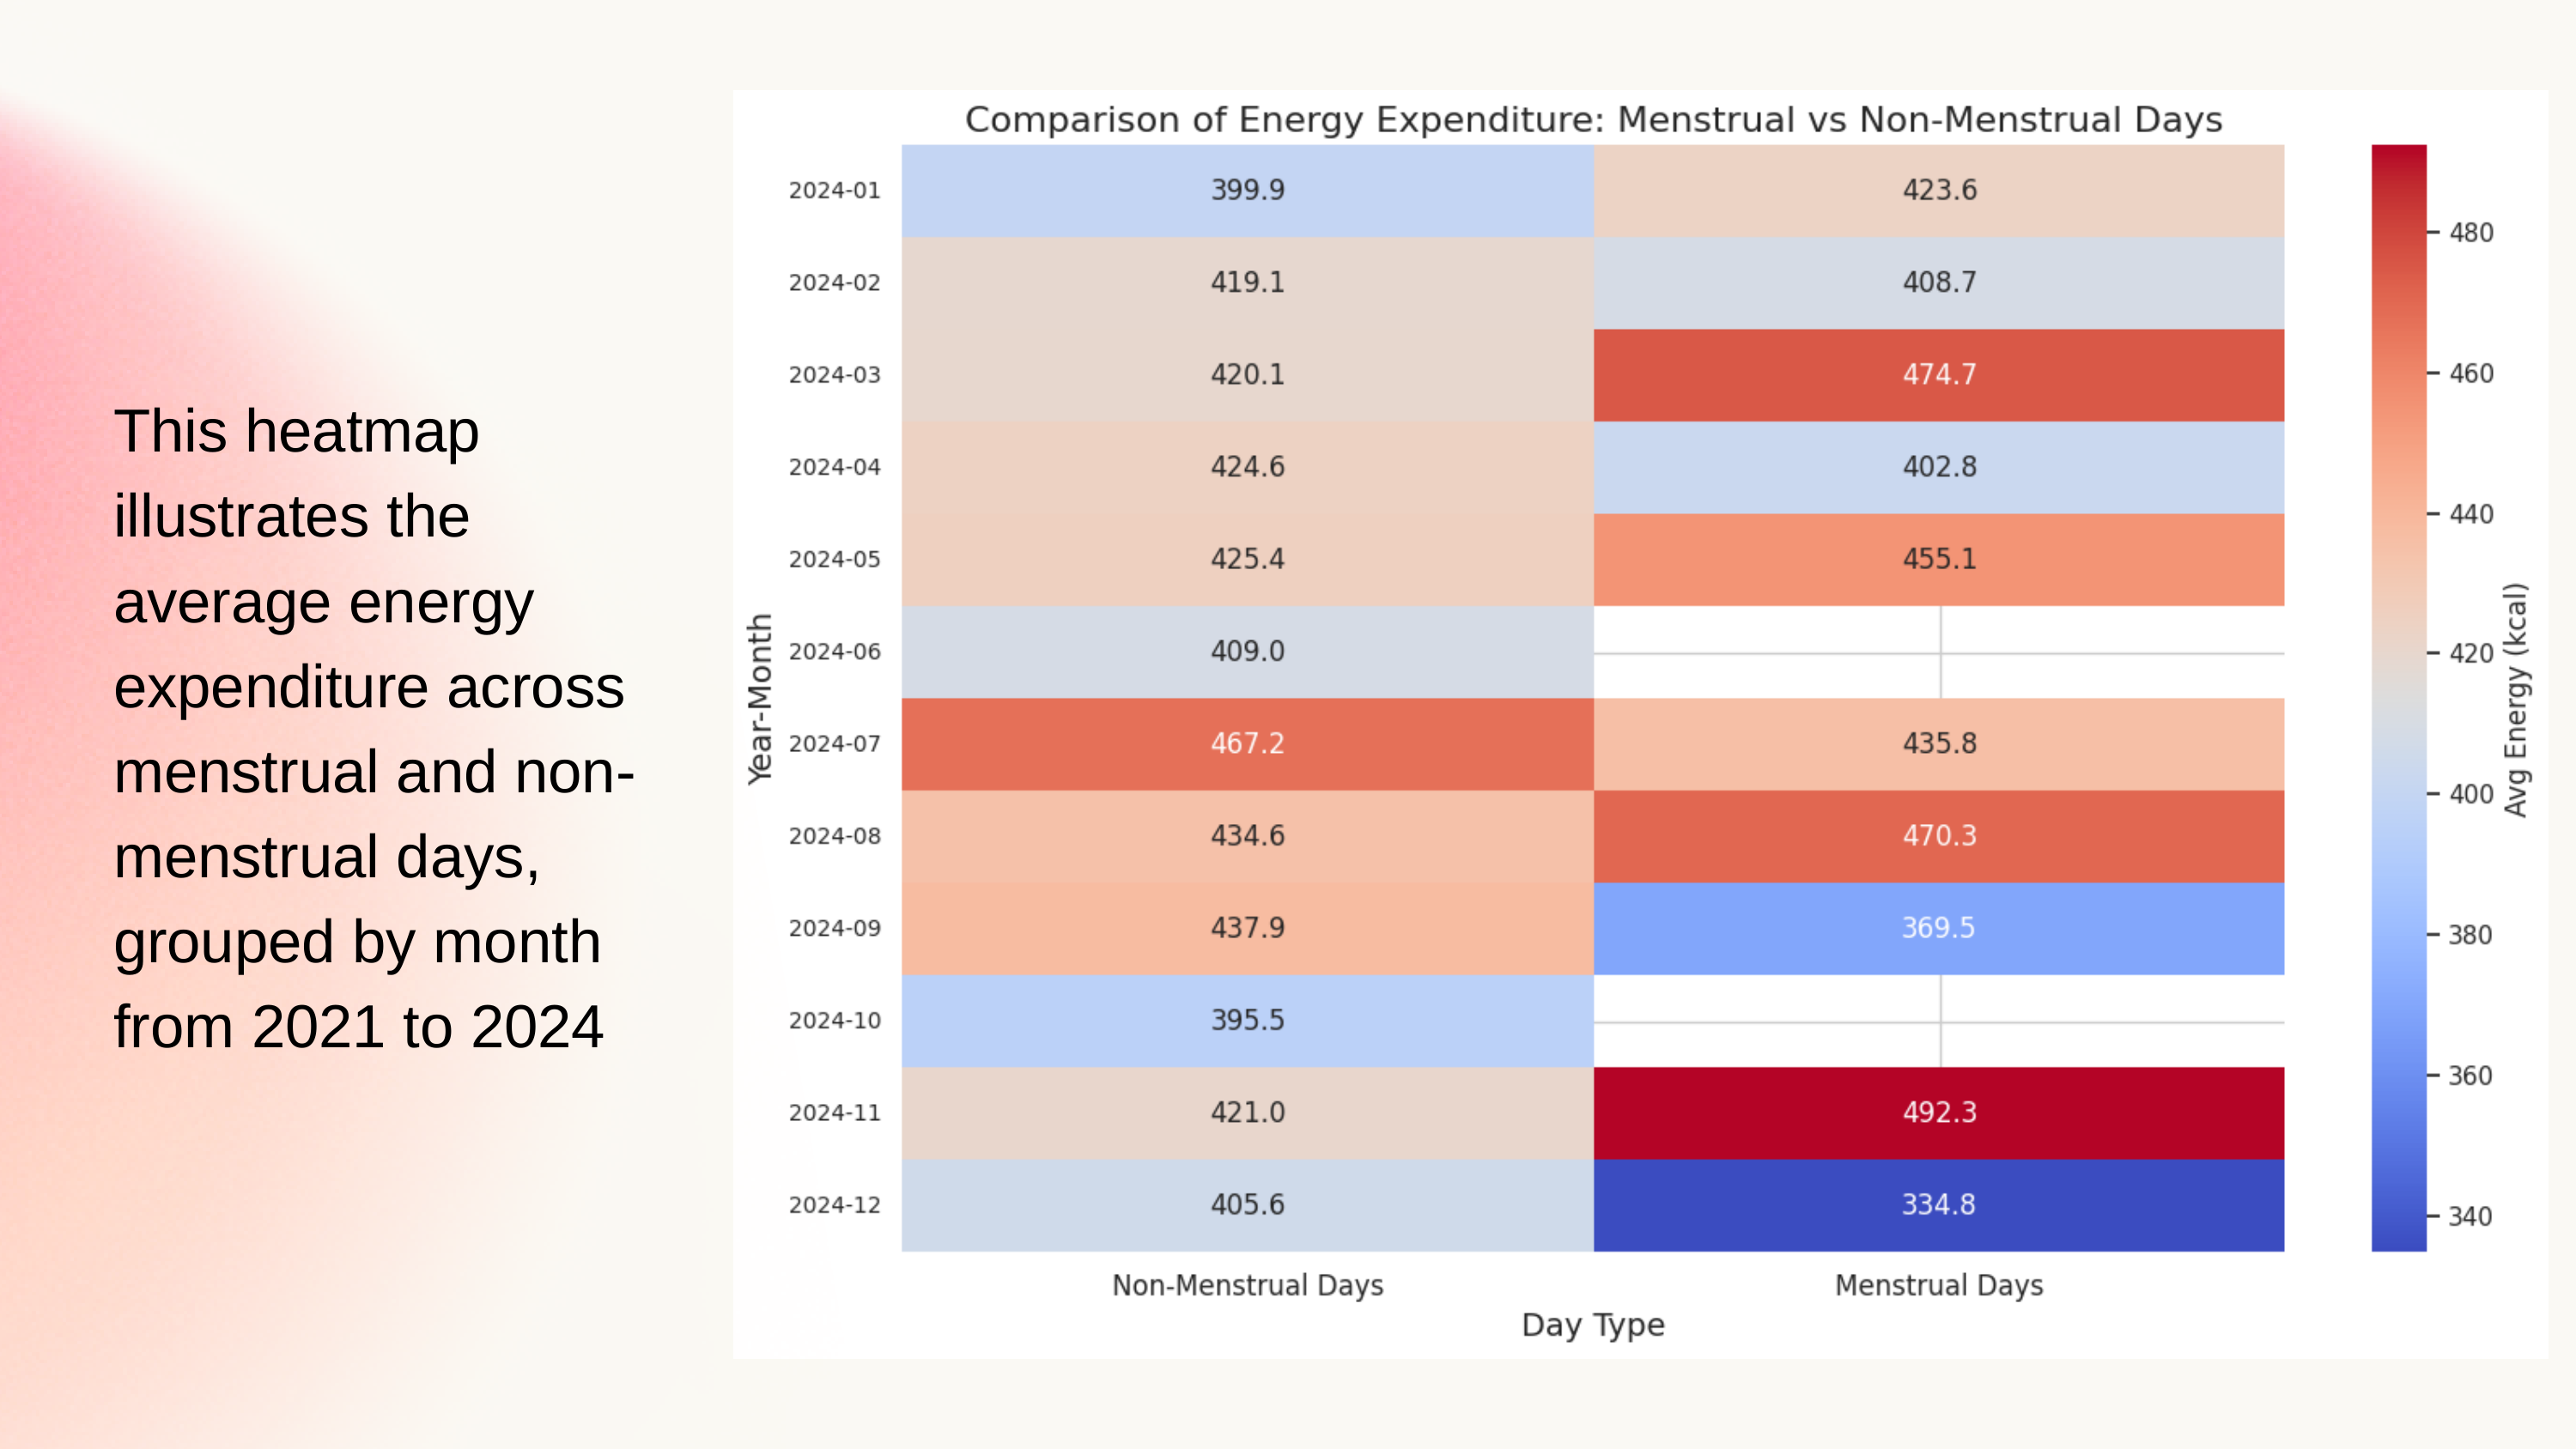

This heatmap illustrates the average energy expenditure across menstrual and non-menstrual days, grouped by month from 2021 to 2024